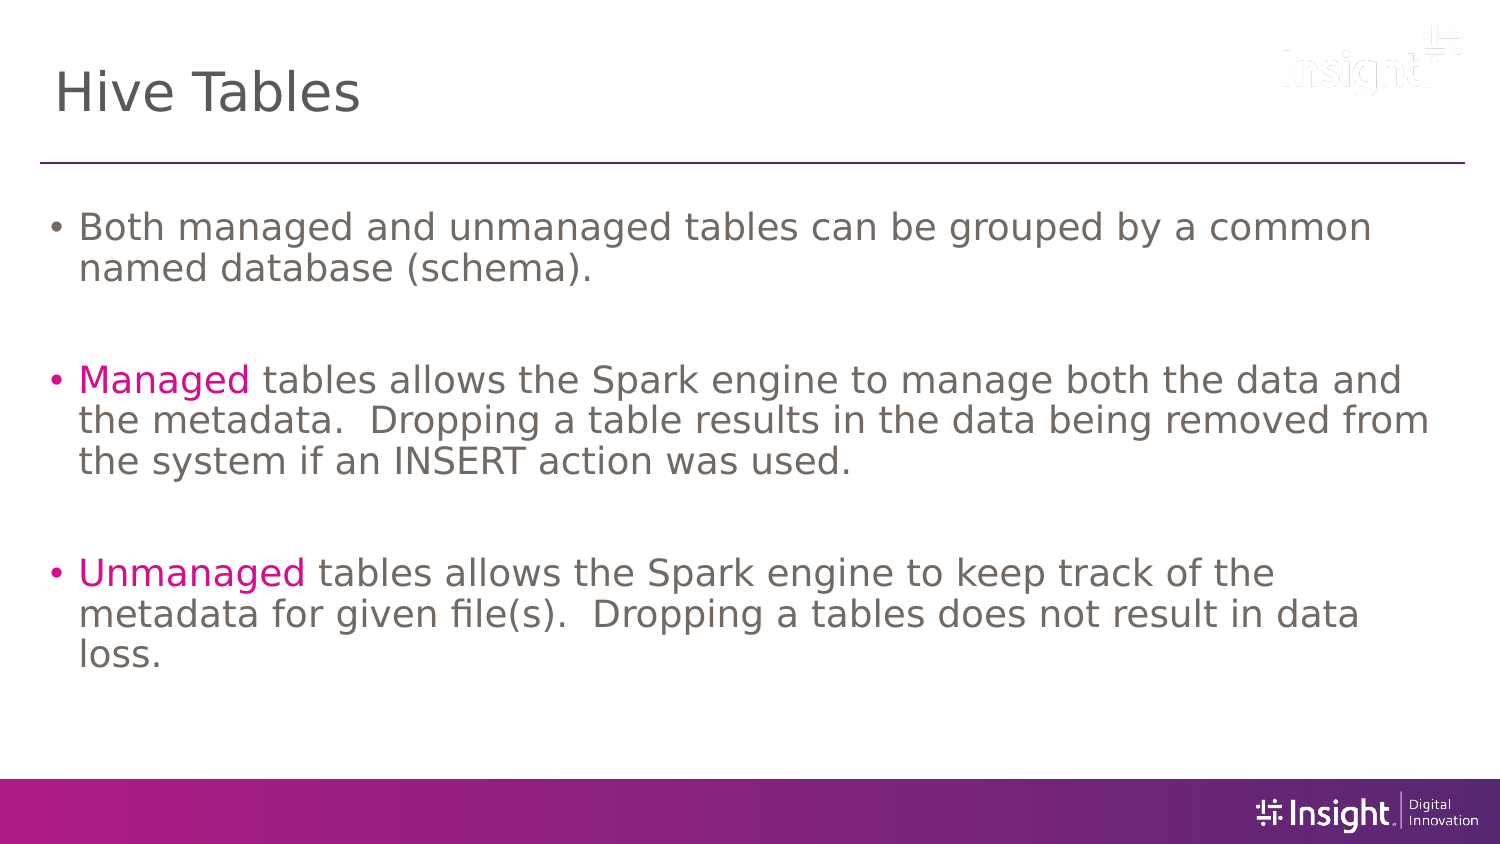

# Hive Tables
Both managed and unmanaged tables can be grouped by a common named database (schema).

Managed tables allows the Spark engine to manage both the data and the metadata.  Dropping a table results in the data being removed from the system if an INSERT action was used.

Unmanaged tables allows the Spark engine to keep track of the metadata for given file(s).  Dropping a tables does not result in data loss.